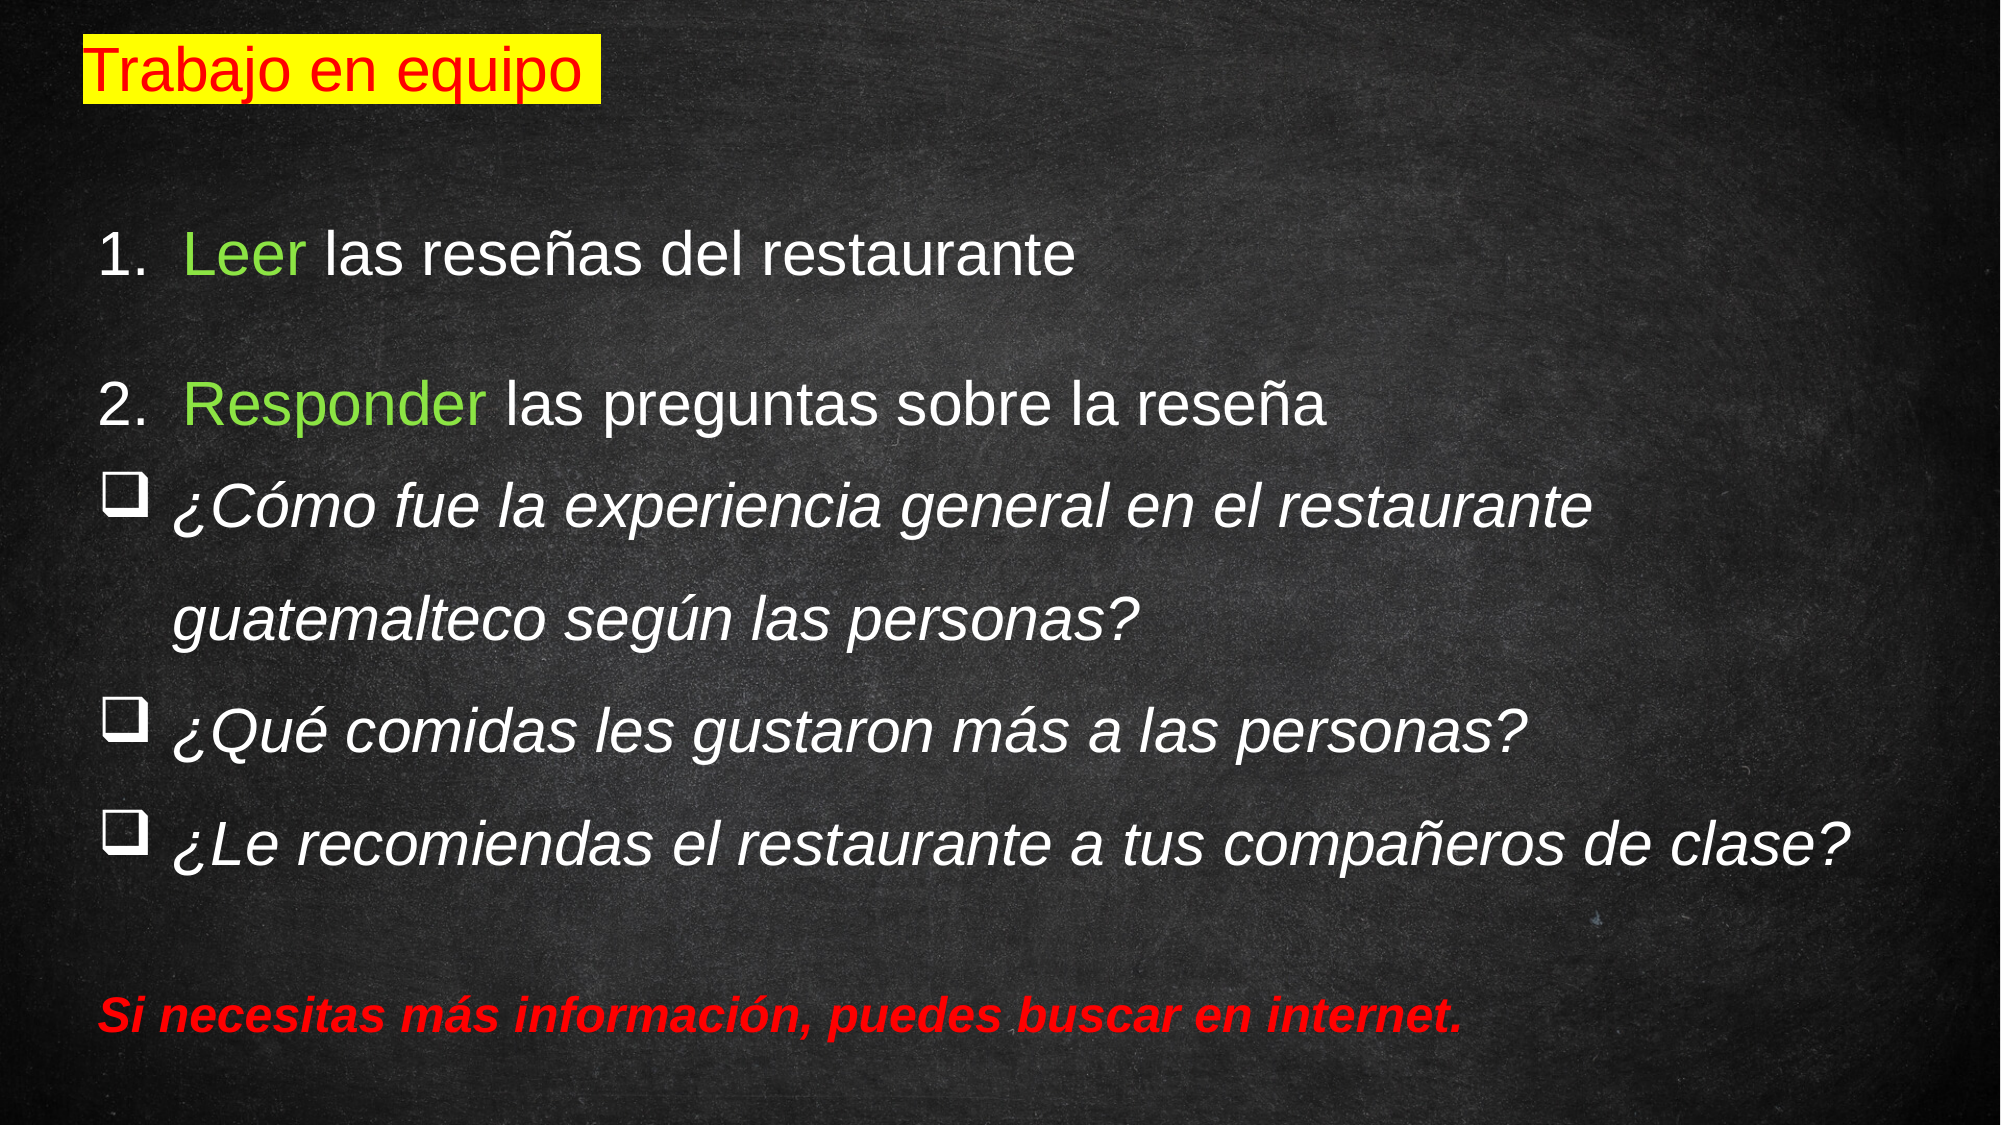

# Trabajo en equipo
Leer las reseñas del restaurante
Responder las preguntas sobre la reseña
¿Cómo fue la experiencia general en el restaurante guatemalteco según las personas?
¿Qué comidas les gustaron más a las personas?
¿Le recomiendas el restaurante a tus compañeros de clase?
Si necesitas más información, puedes buscar en internet.